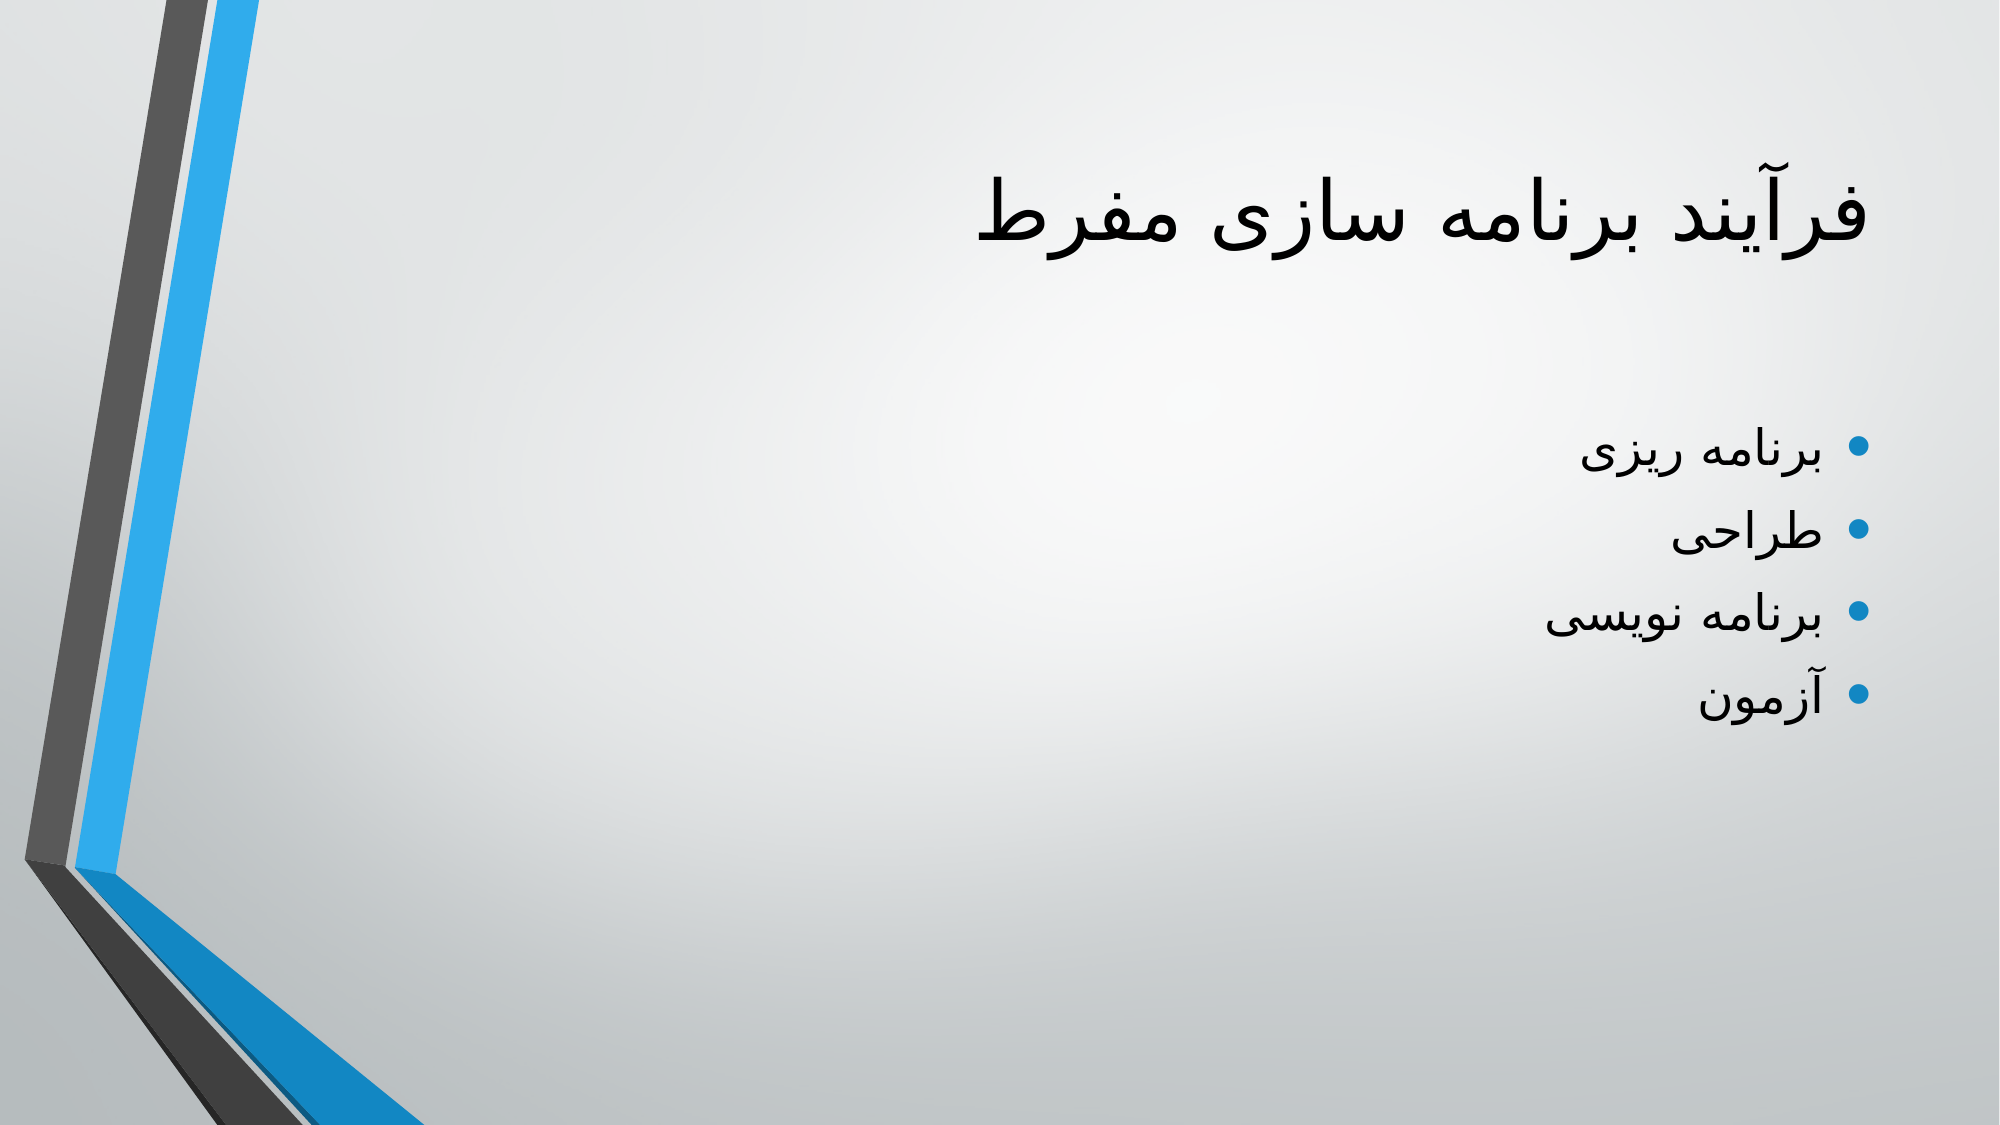

# فرآیند برنامه سازی مفرط
برنامه ریزی
طراحی
برنامه نویسی
آزمون